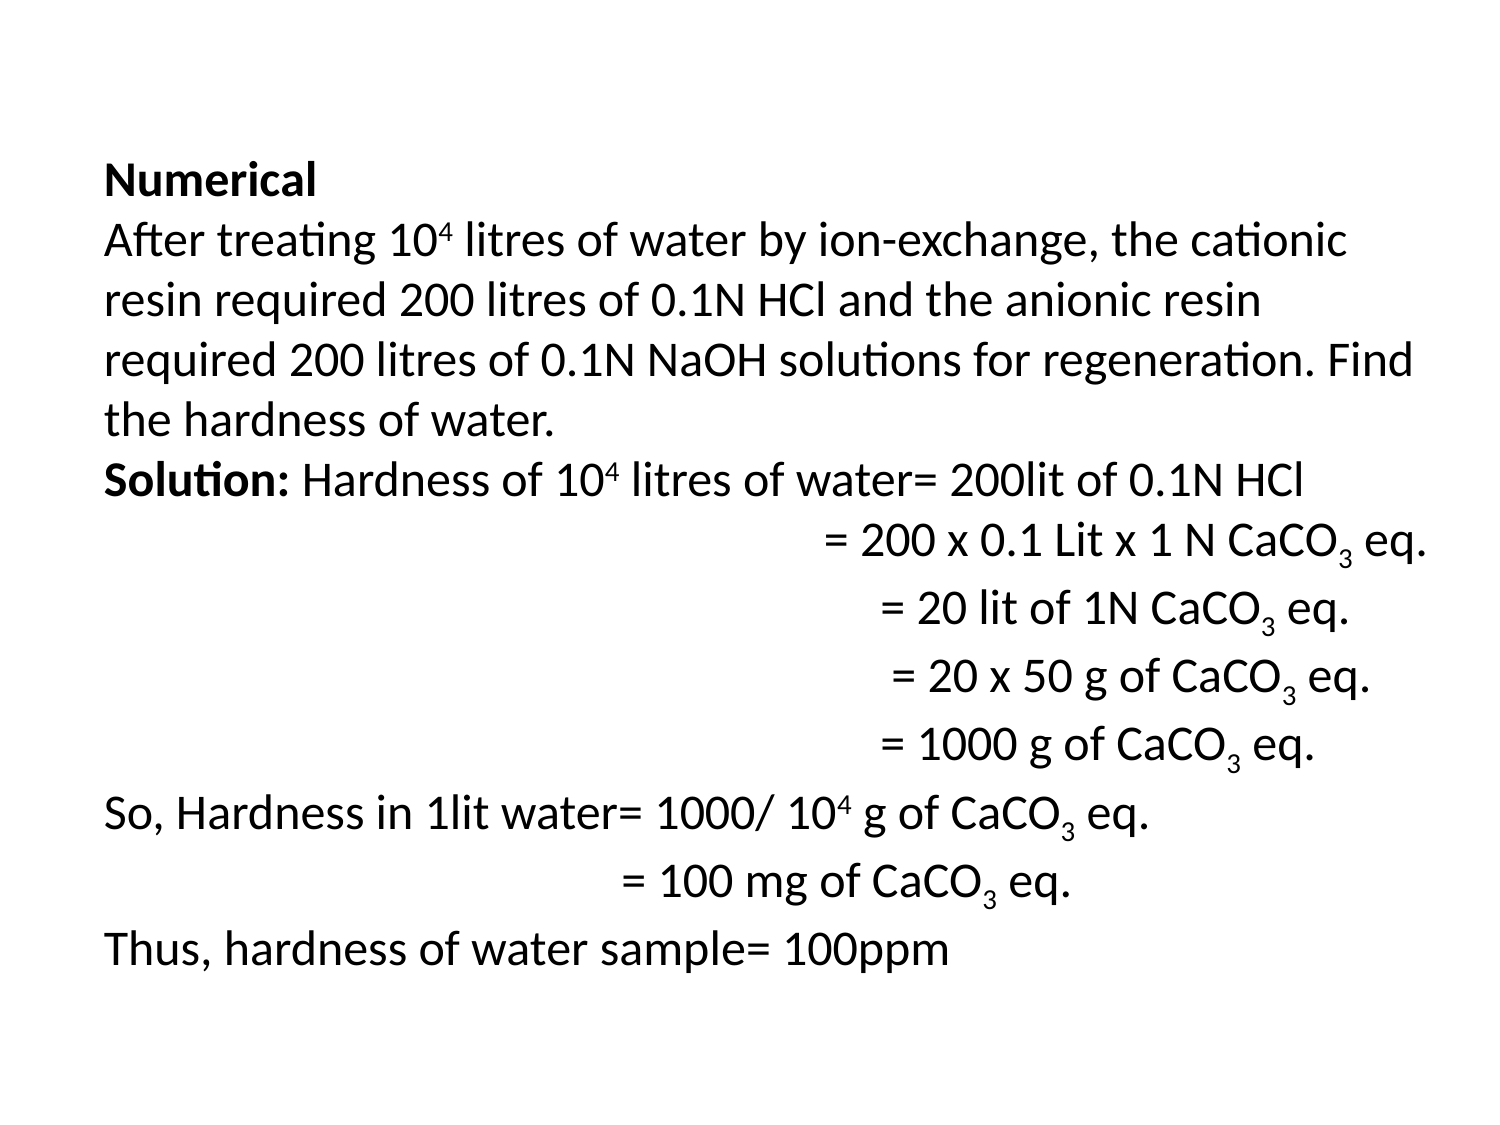

Numerical
After treating 104 litres of water by ion-exchange, the cationic resin required 200 litres of 0.1N HCl and the anionic resin required 200 litres of 0.1N NaOH solutions for regeneration. Find the hardness of water.
Solution: Hardness of 104 litres of water= 200lit of 0.1N HCl
                                                                = 200 x 0.1 Lit x 1 N CaCO3 eq.
                                                                     = 20 lit of 1N CaCO3 eq.
                                                                      = 20 x 50 g of CaCO3 eq.
                                                                     = 1000 g of CaCO3 eq.
So, Hardness in 1lit water= 1000/ 104 g of CaCO3 eq.
                                              = 100 mg of CaCO3 eq.
Thus, hardness of water sample= 100ppm